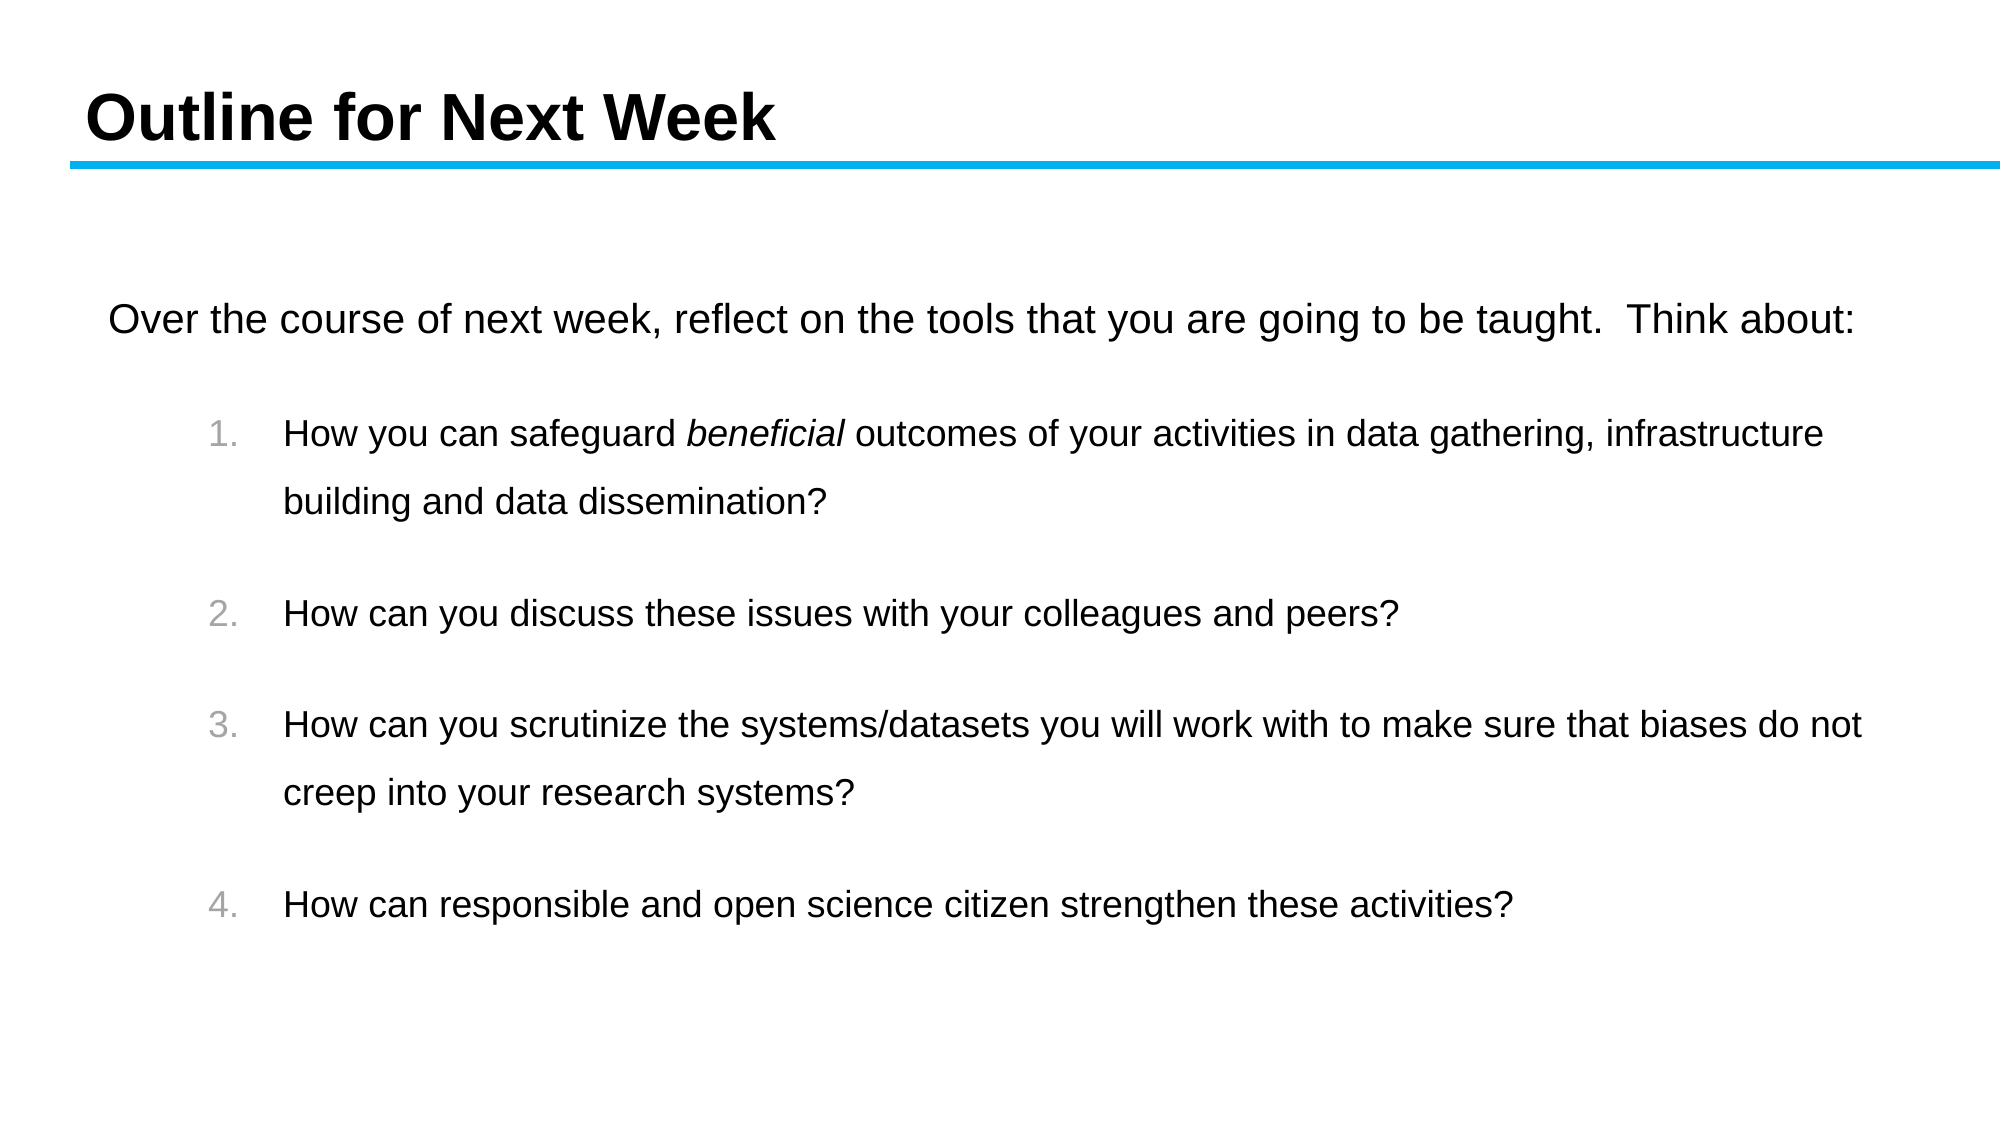

# Outline for Next Week

Over the course of next week, reflect on the tools that you are going to be taught.  Think about:
How you can safeguard beneficial outcomes of your activities in data gathering, infrastructure building and data dissemination?
How can you discuss these issues with your colleagues and peers?
How can you scrutinize the systems/datasets you will work with to make sure that biases do not creep into your research systems?
How can responsible and open science citizen strengthen these activities?